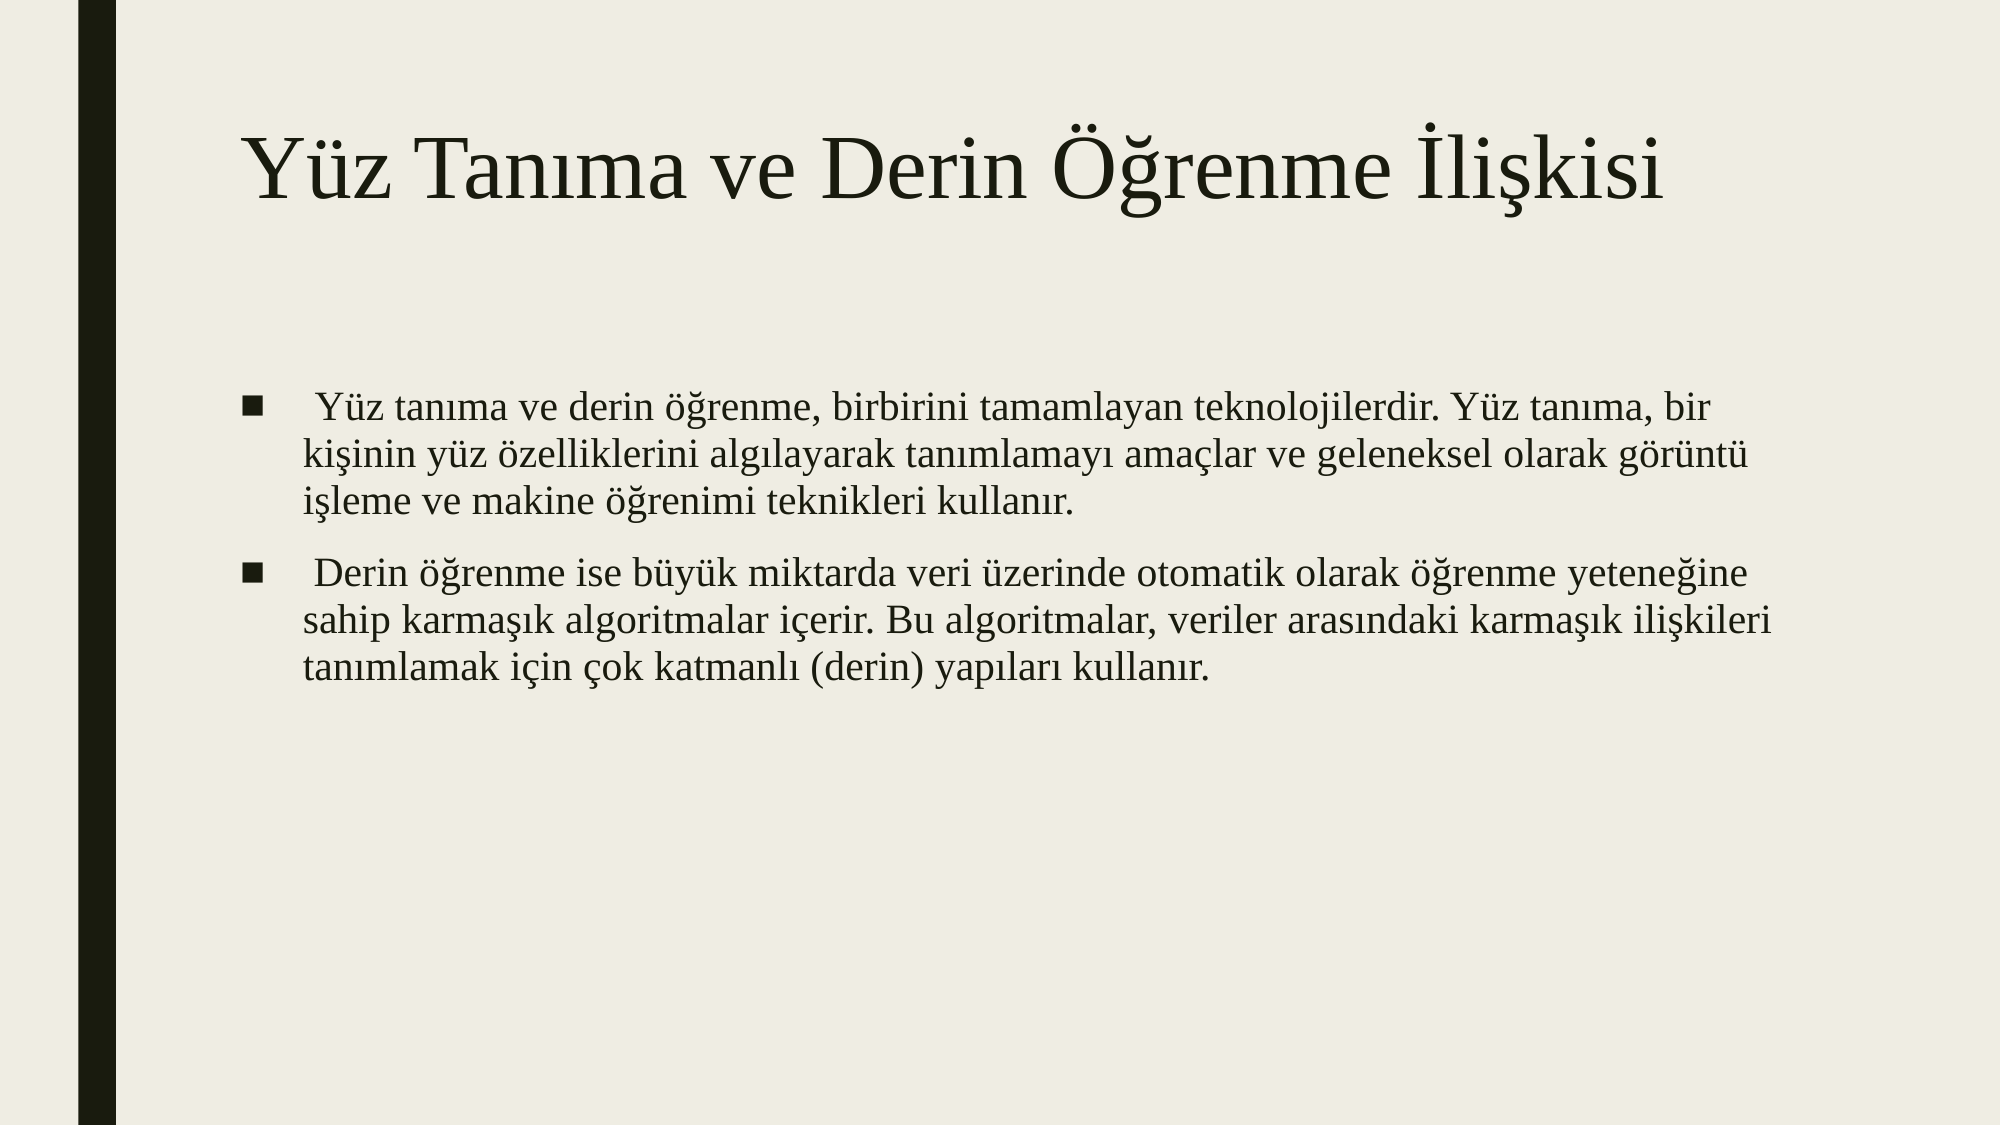

# Yüz Tanıma ve Derin Öğrenme İlişkisi
 Yüz tanıma ve derin öğrenme, birbirini tamamlayan teknolojilerdir. Yüz tanıma, bir kişinin yüz özelliklerini algılayarak tanımlamayı amaçlar ve geleneksel olarak görüntü işleme ve makine öğrenimi teknikleri kullanır.
 Derin öğrenme ise büyük miktarda veri üzerinde otomatik olarak öğrenme yeteneğine sahip karmaşık algoritmalar içerir. Bu algoritmalar, veriler arasındaki karmaşık ilişkileri tanımlamak için çok katmanlı (derin) yapıları kullanır.